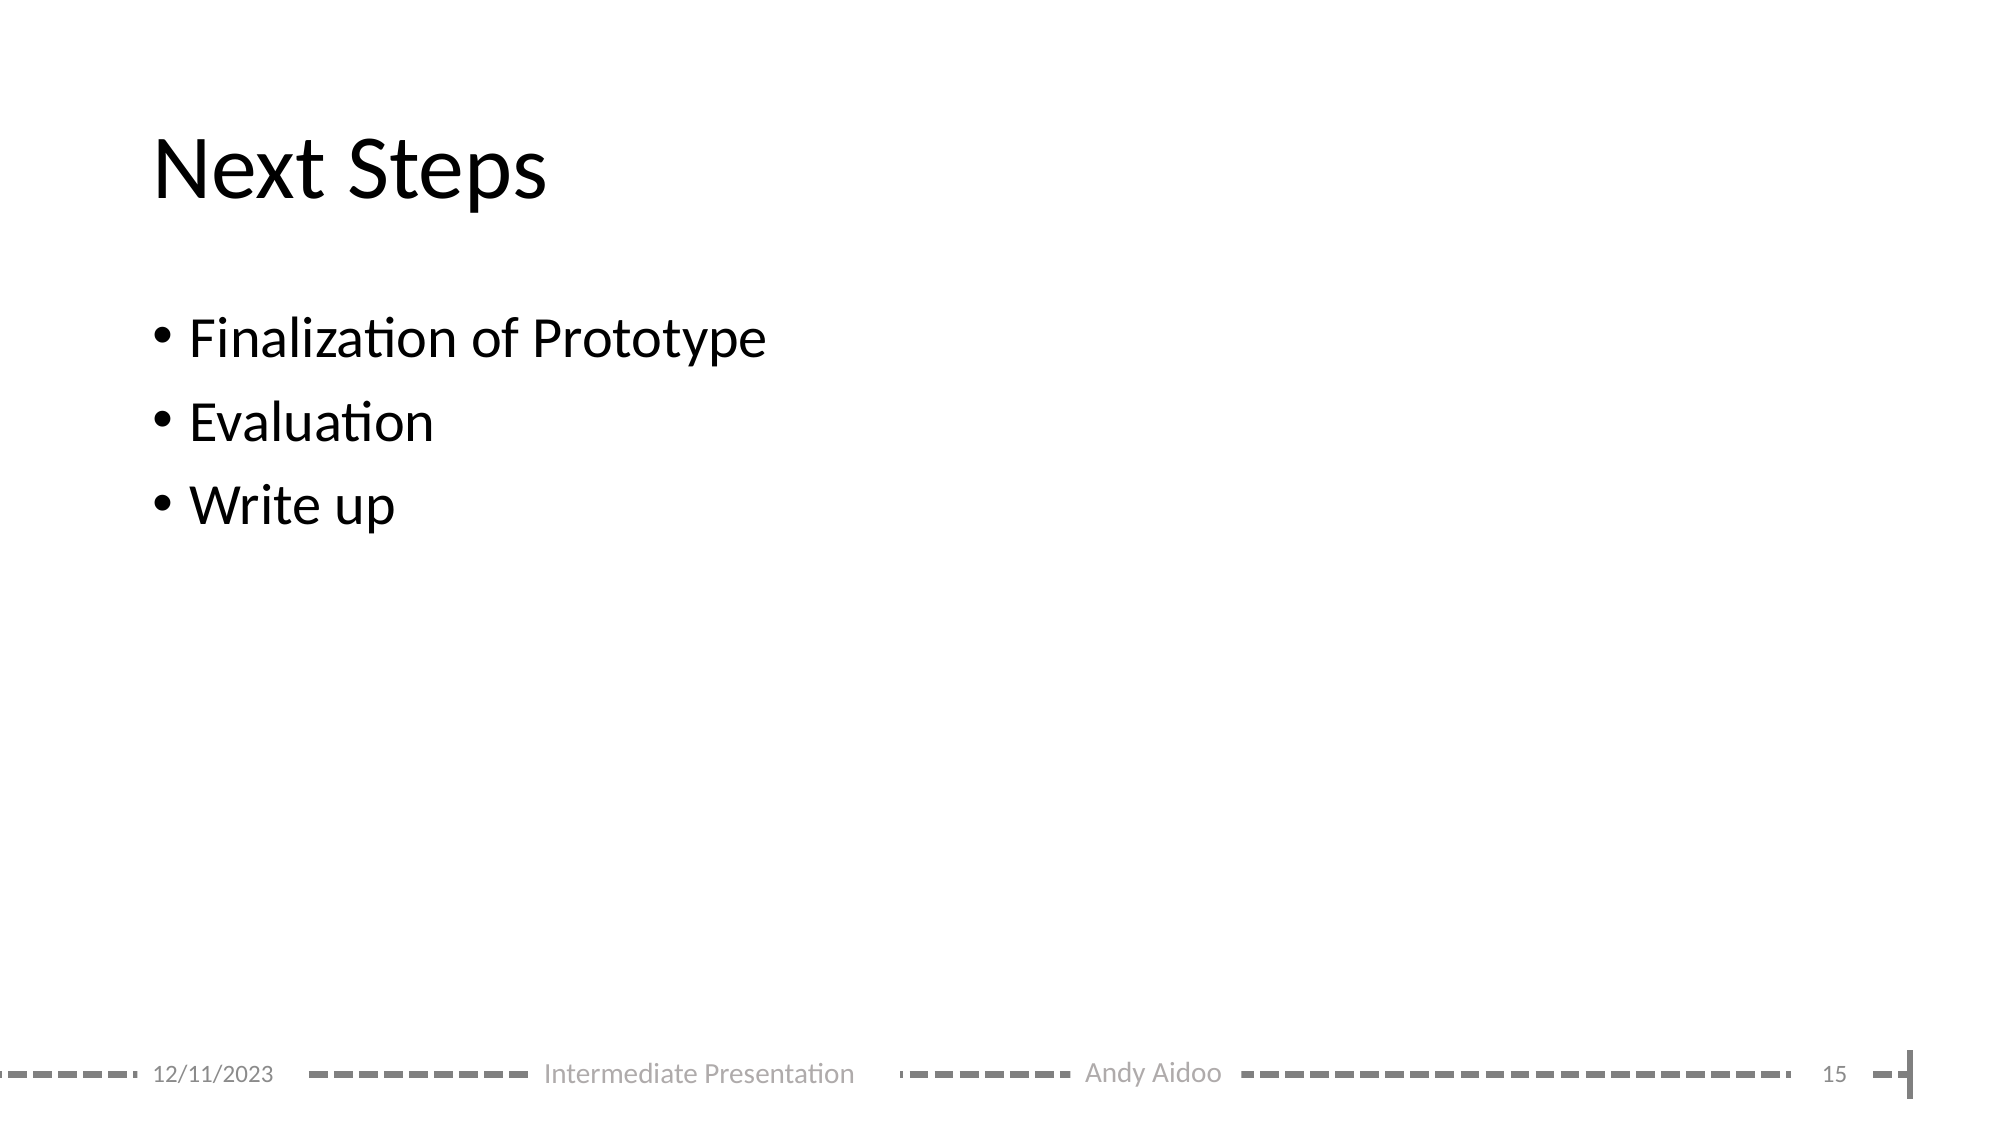

# Next Steps
Finalization of Prototype
Evaluation
Write up
12/11/2023
15
Andy Aidoo
Intermediate Presentation